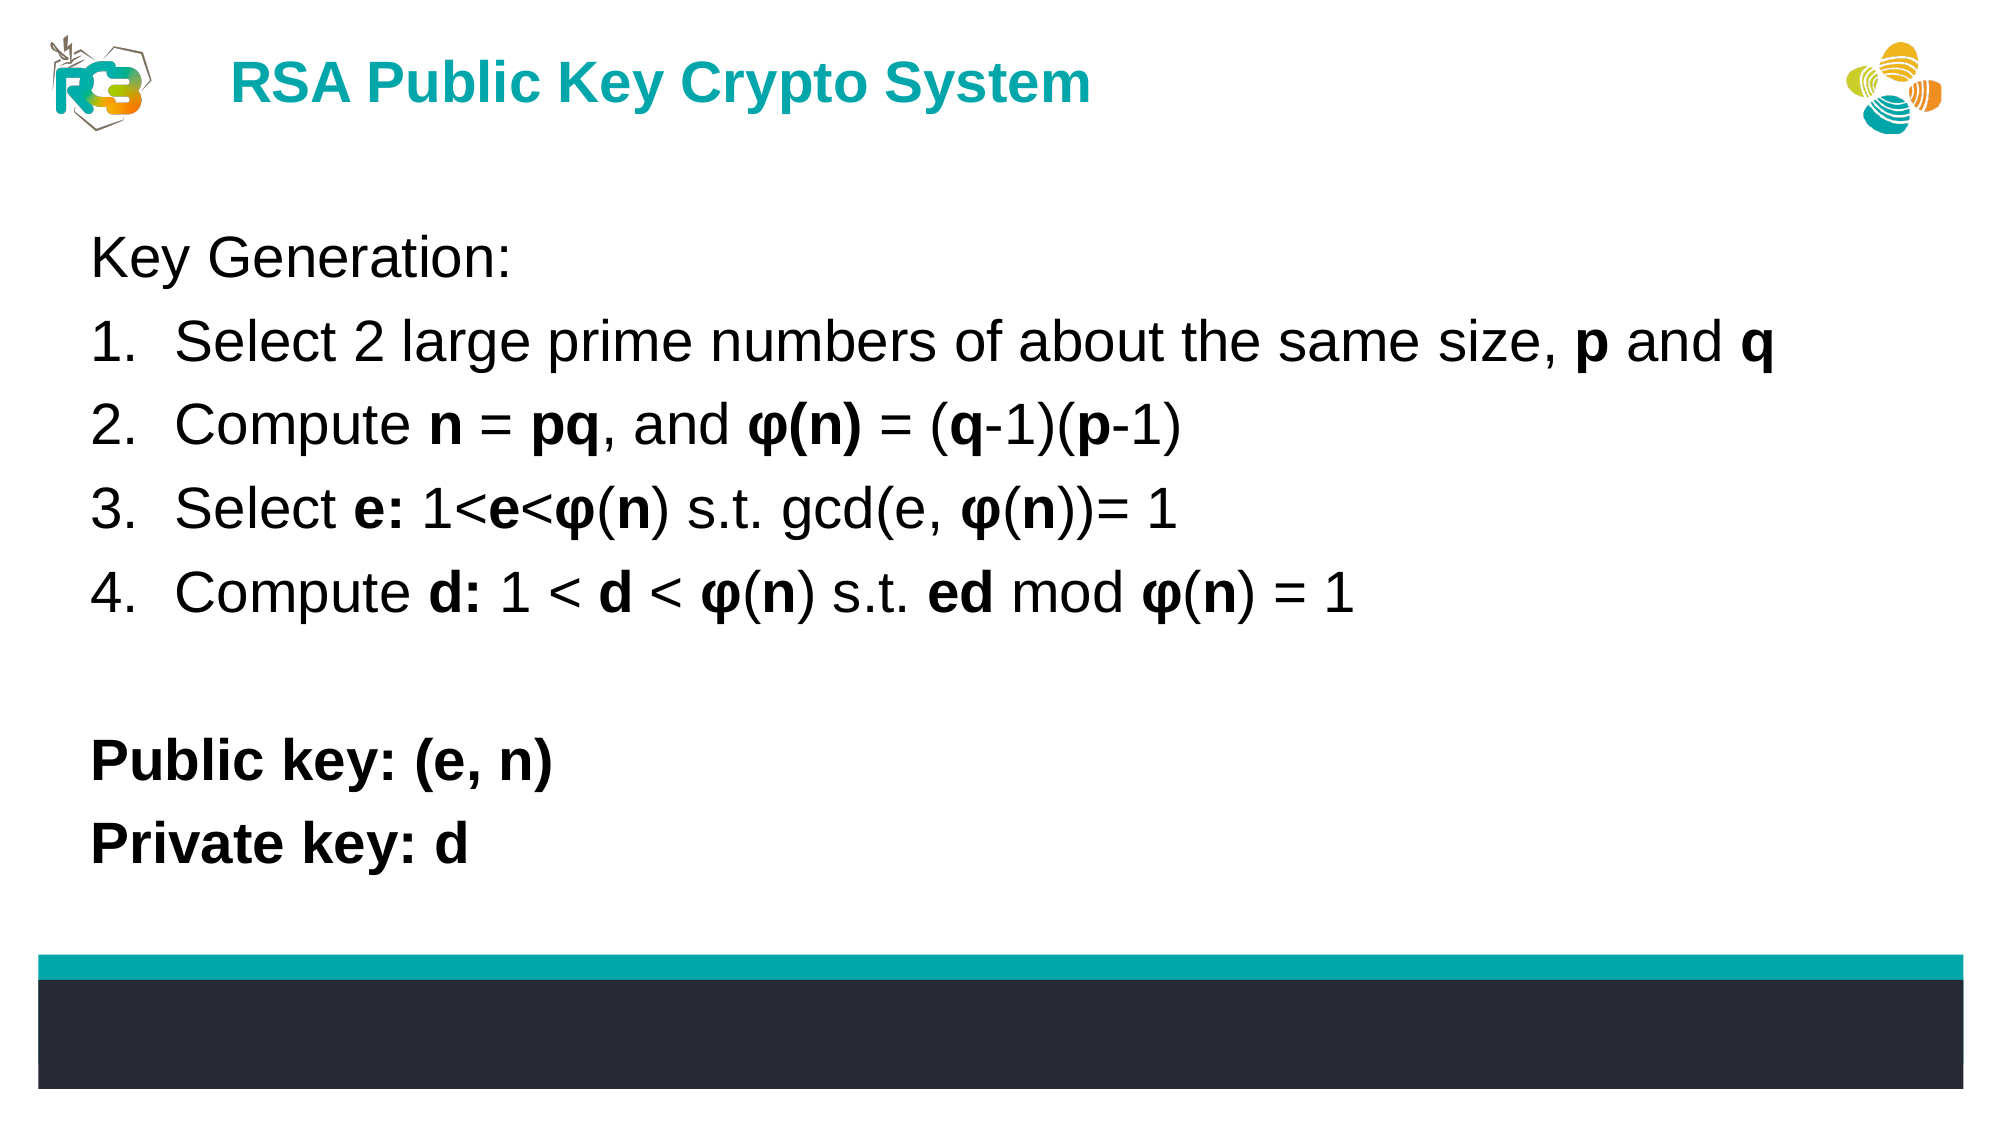

RSA Public Key Crypto System
Key Generation:
Select 2 large prime numbers of about the same size, p and q
Compute n = pq, and φ(n) = (q-1)(p-1)
Select e: 1<e<φ(n) s.t. gcd(e, φ(n))= 1
Compute d: 1 < d < φ(n) s.t. ed mod φ(n) = 1

Public key: (e, n)
Private key: d